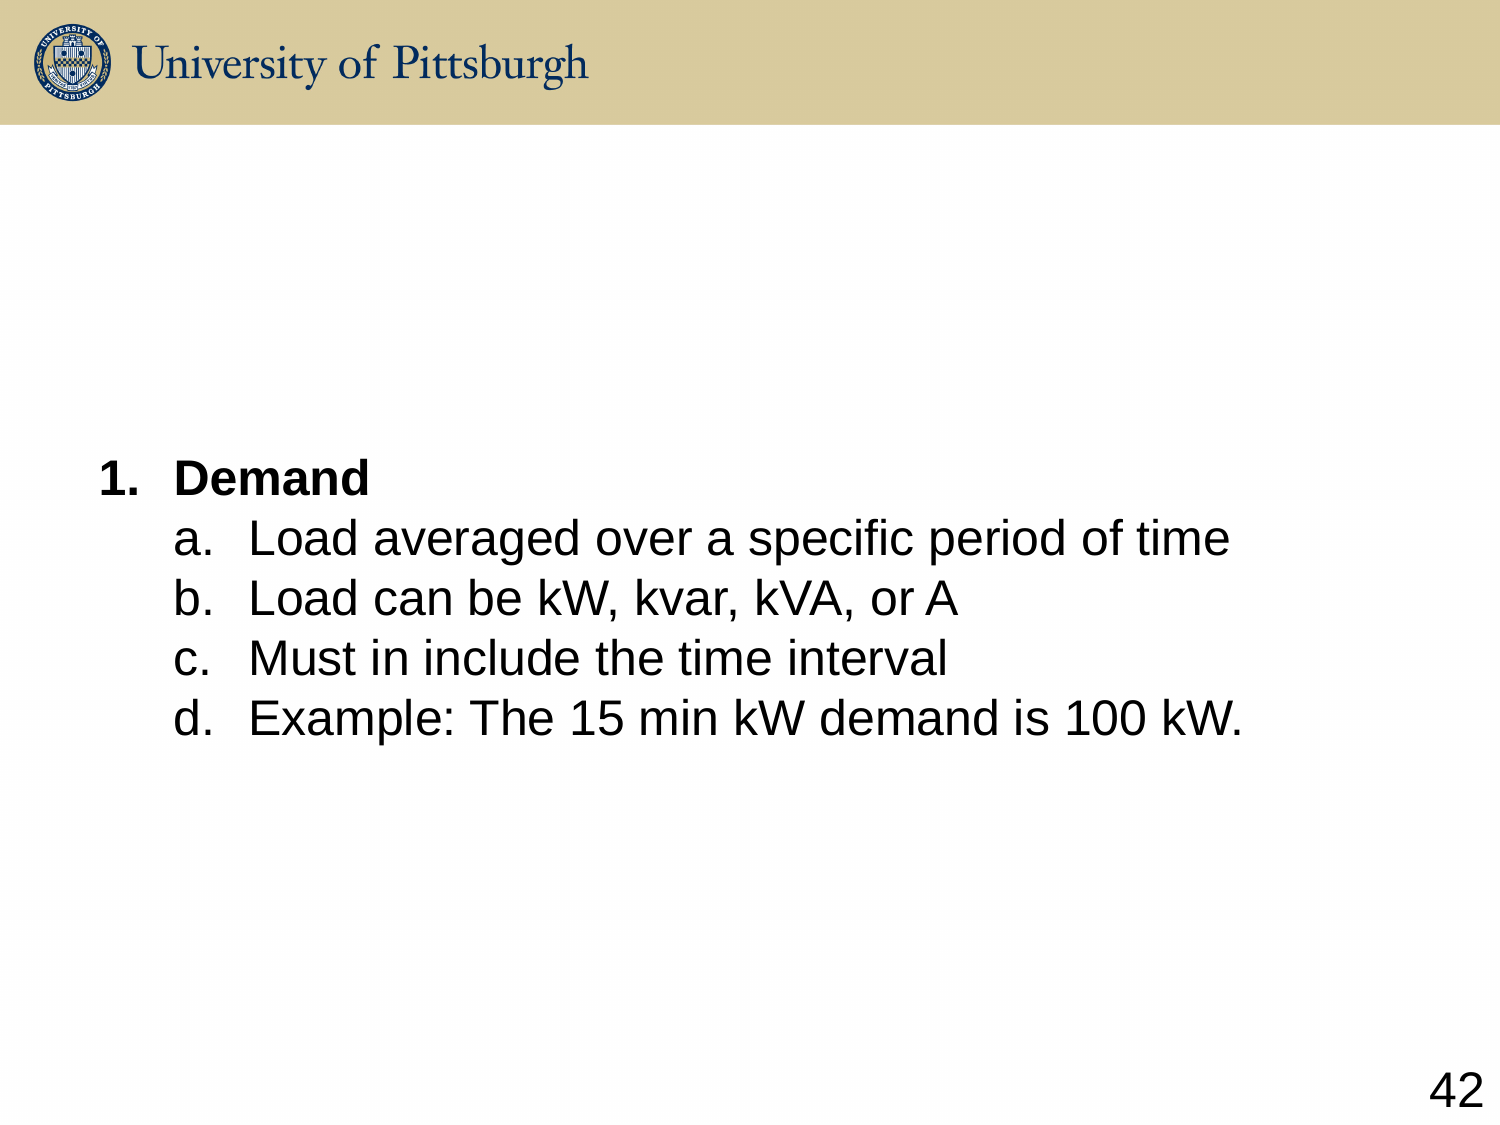

Demand
Load averaged over a specific period of time
Load can be kW, kvar, kVA, or A
Must in include the time interval
Example: The 15 min kW demand is 100 kW.
42